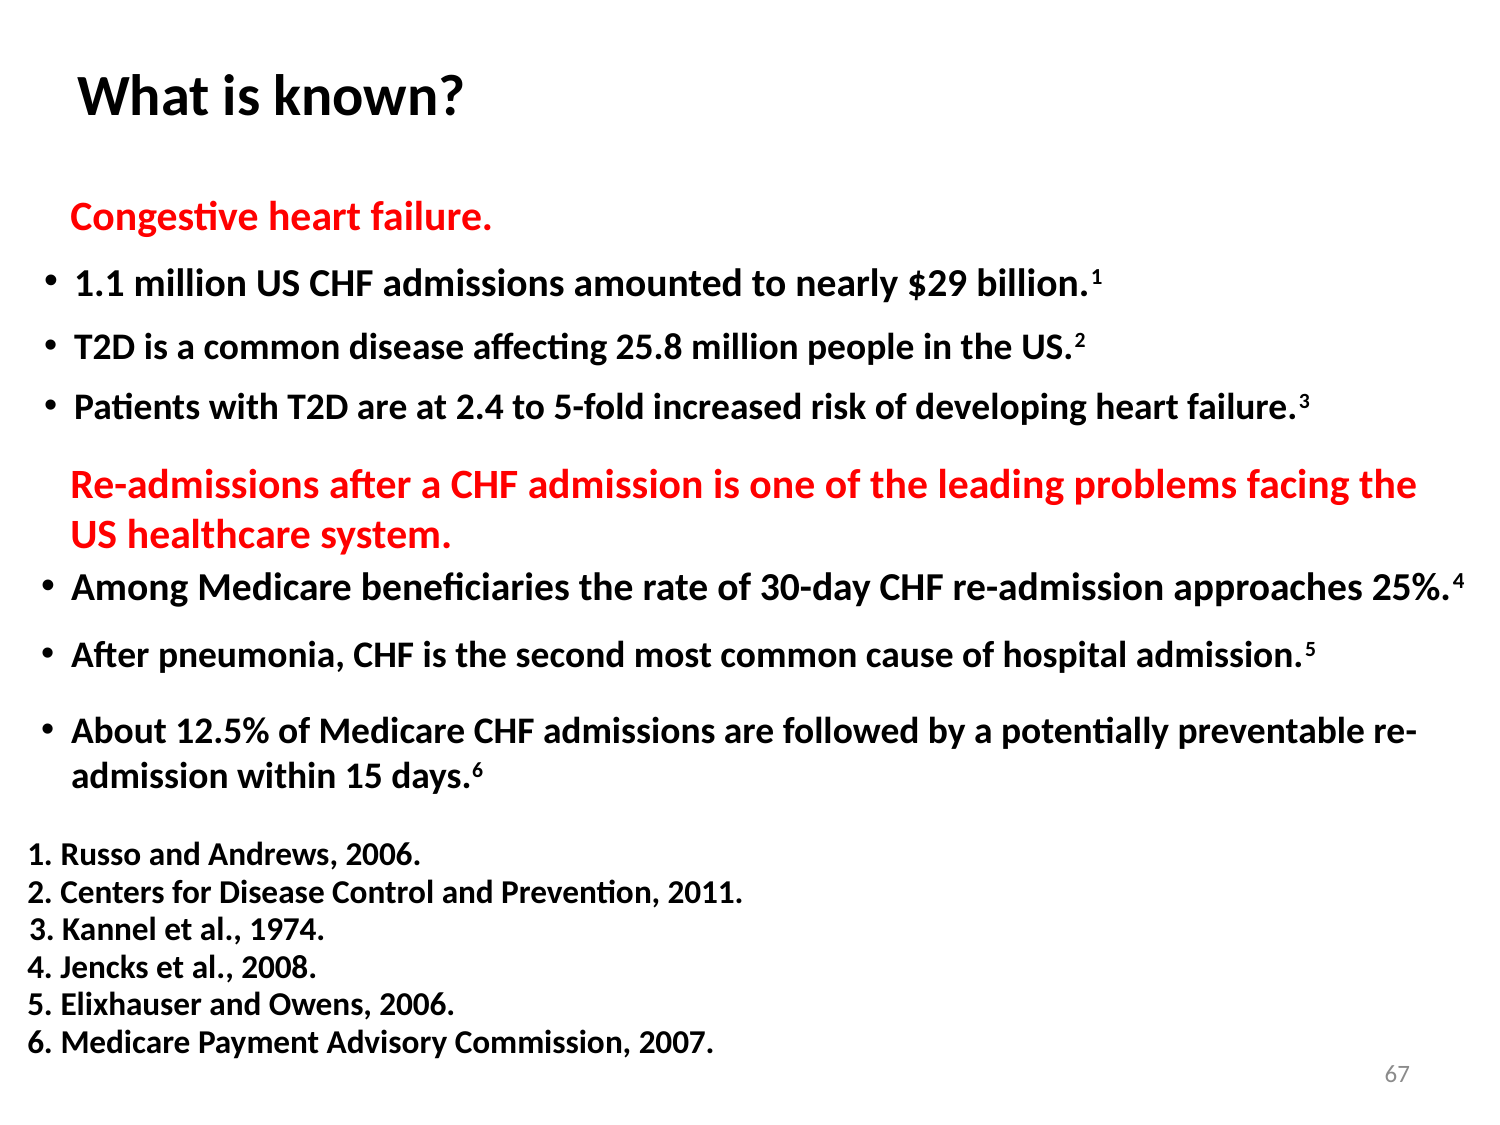

What is known?
Congestive heart failure.
1.1 million US CHF admissions amounted to nearly $29 billion.1
T2D is a common disease affecting 25.8 million people in the US.2
Patients with T2D are at 2.4 to 5-fold increased risk of developing heart failure.3
Re-admissions after a CHF admission is one of the leading problems facing the US healthcare system.
Among Medicare beneficiaries the rate of 30-day CHF re-admission approaches 25%.4
After pneumonia, CHF is the second most common cause of hospital admission.5
About 12.5% of Medicare CHF admissions are followed by a potentially preventable re-admission within 15 days.6
1. Russo and Andrews, 2006.
2. Centers for Disease Control and Prevention, 2011.
3. Kannel et al., 1974.
4. Jencks et al., 2008.
5. Elixhauser and Owens, 2006.
6. Medicare Payment Advisory Commission, 2007.
67